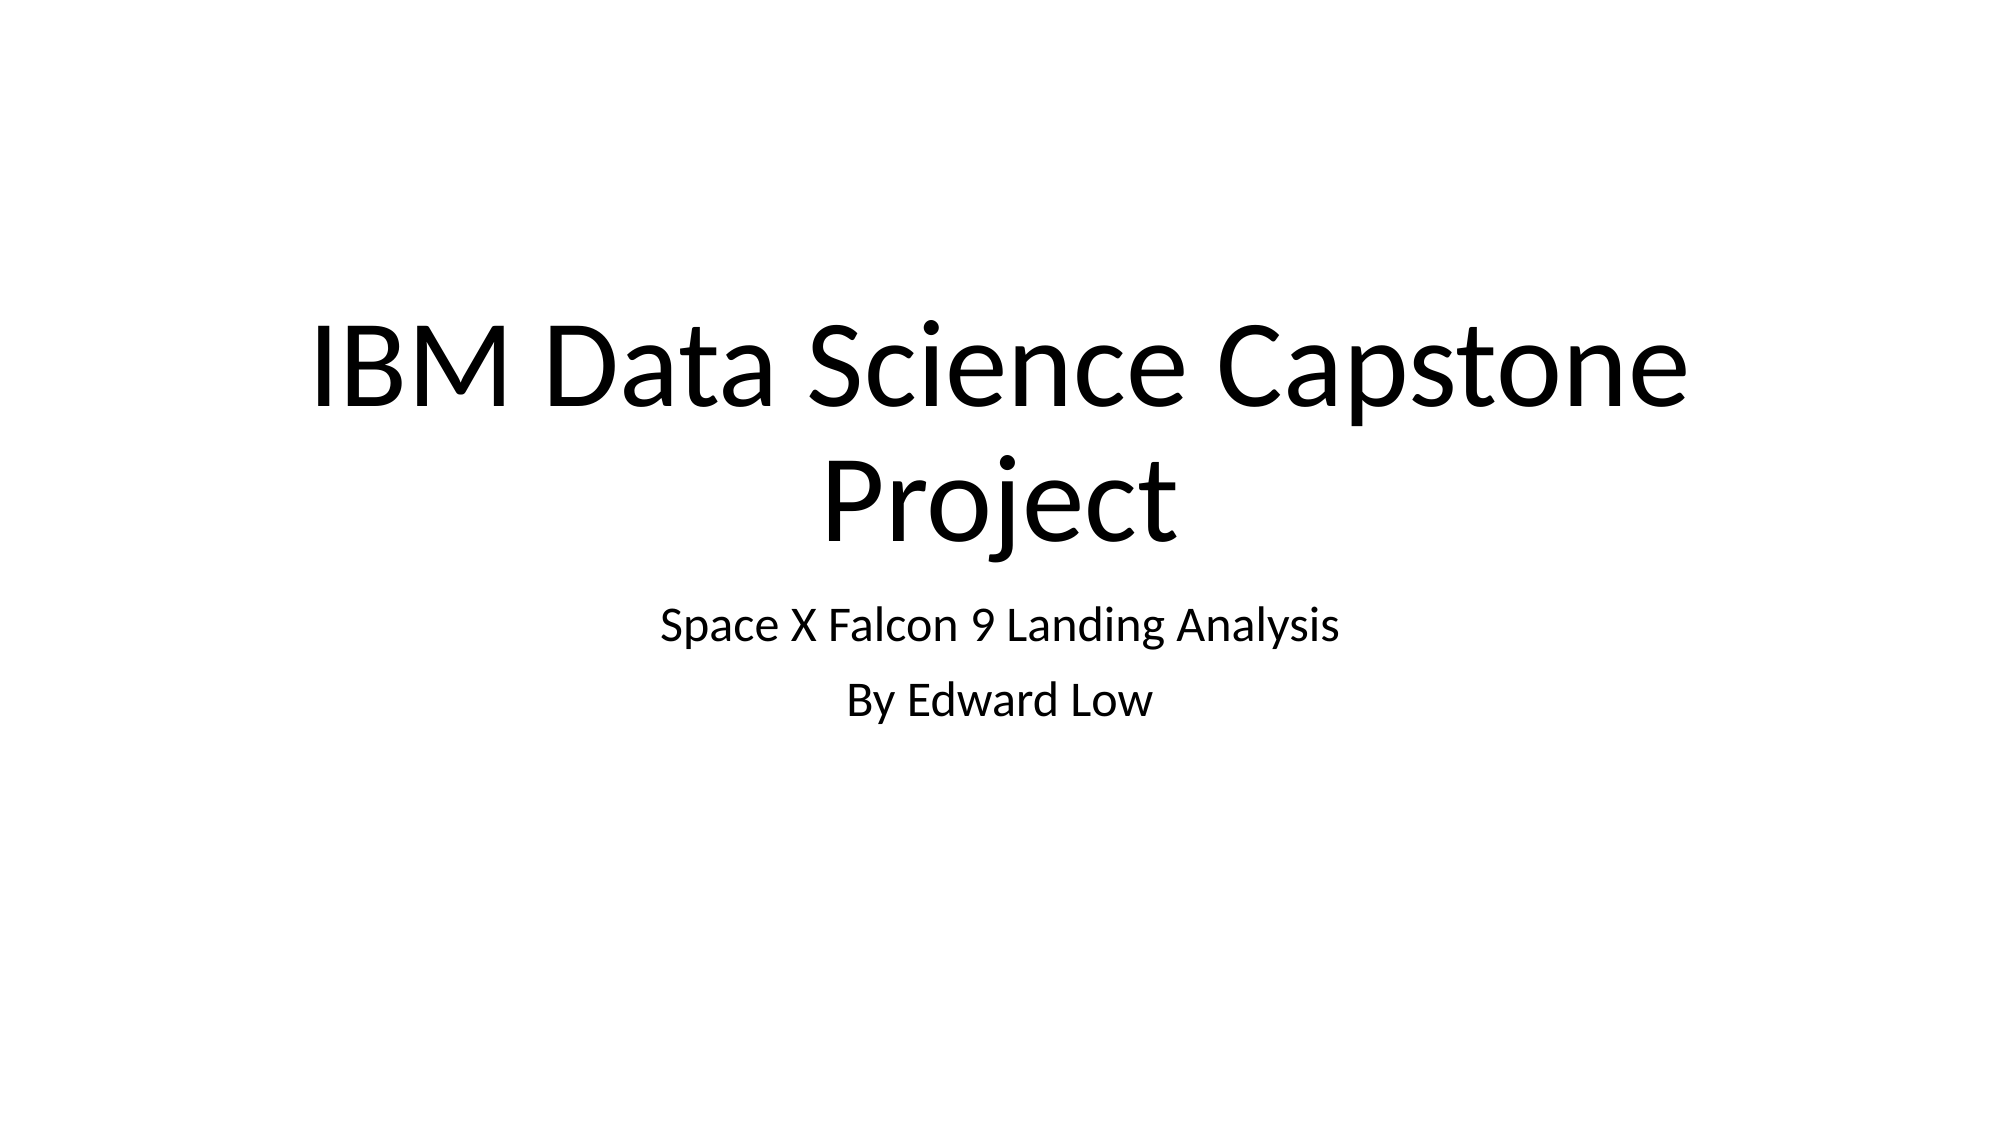

# IBM Data Science Capstone Project
Space X Falcon 9 Landing Analysis
By Edward Low